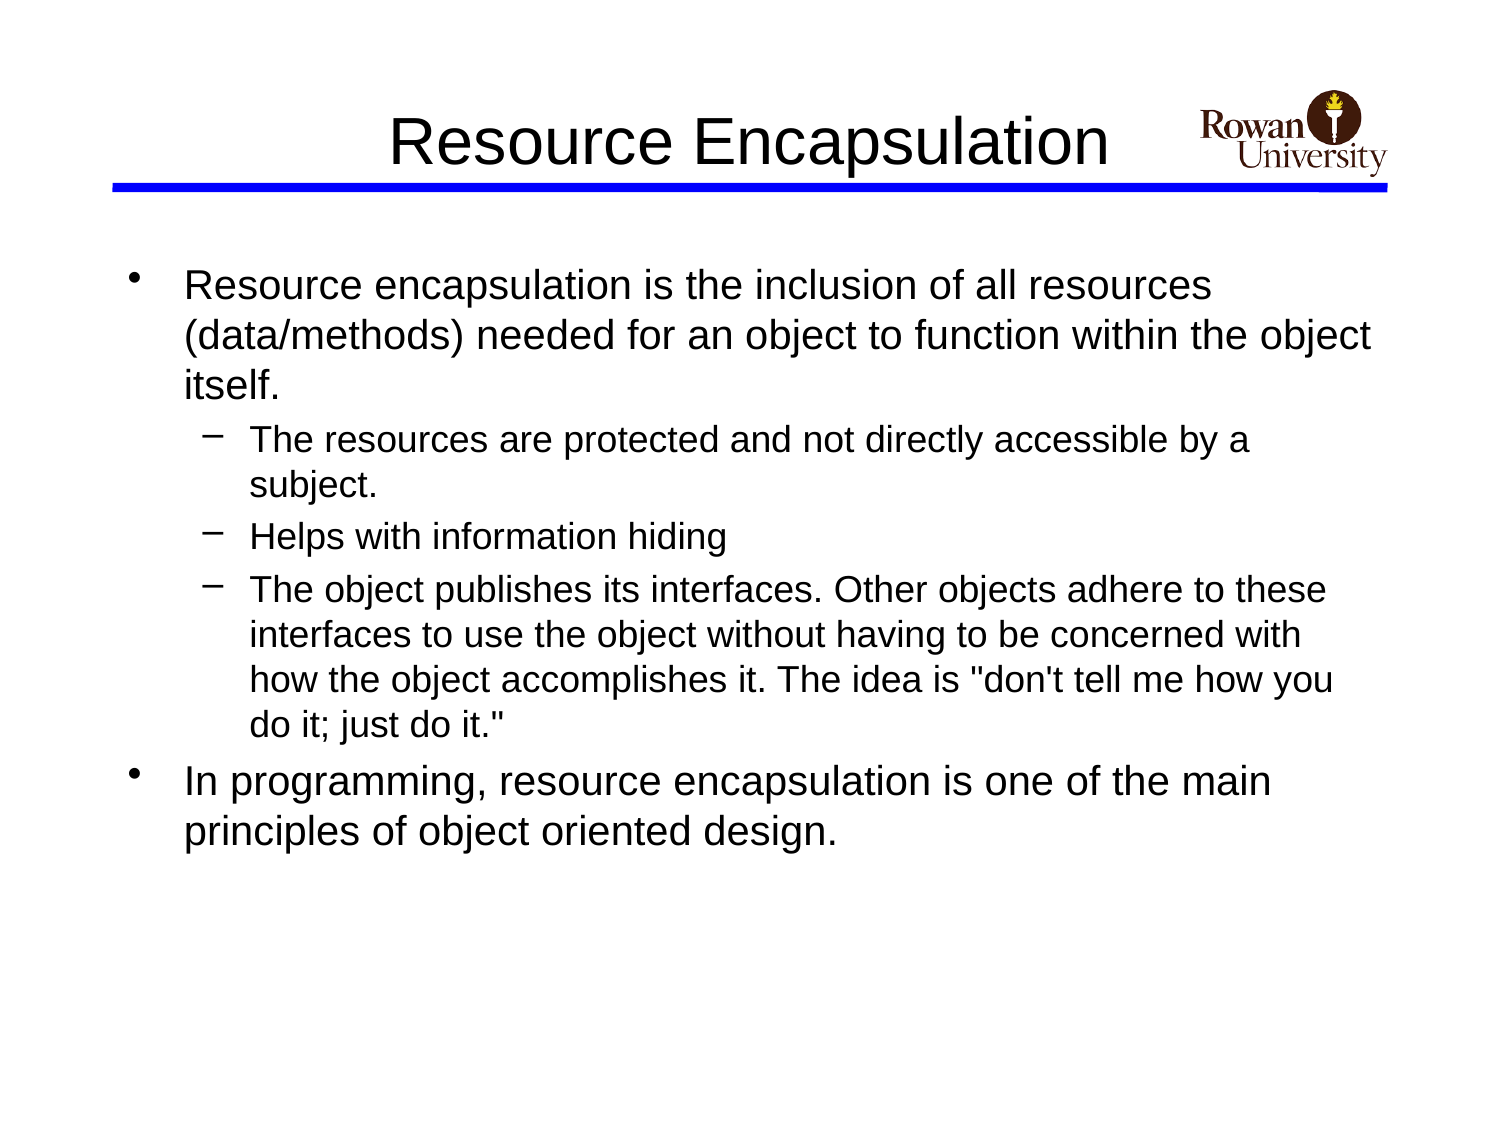

# Resource Encapsulation
Resource encapsulation is the inclusion of all resources (data/methods) needed for an object to function within the object itself.
The resources are protected and not directly accessible by a subject.
Helps with information hiding
The object publishes its interfaces. Other objects adhere to these interfaces to use the object without having to be concerned with how the object accomplishes it. The idea is "don't tell me how you do it; just do it."
In programming, resource encapsulation is one of the main principles of object oriented design.